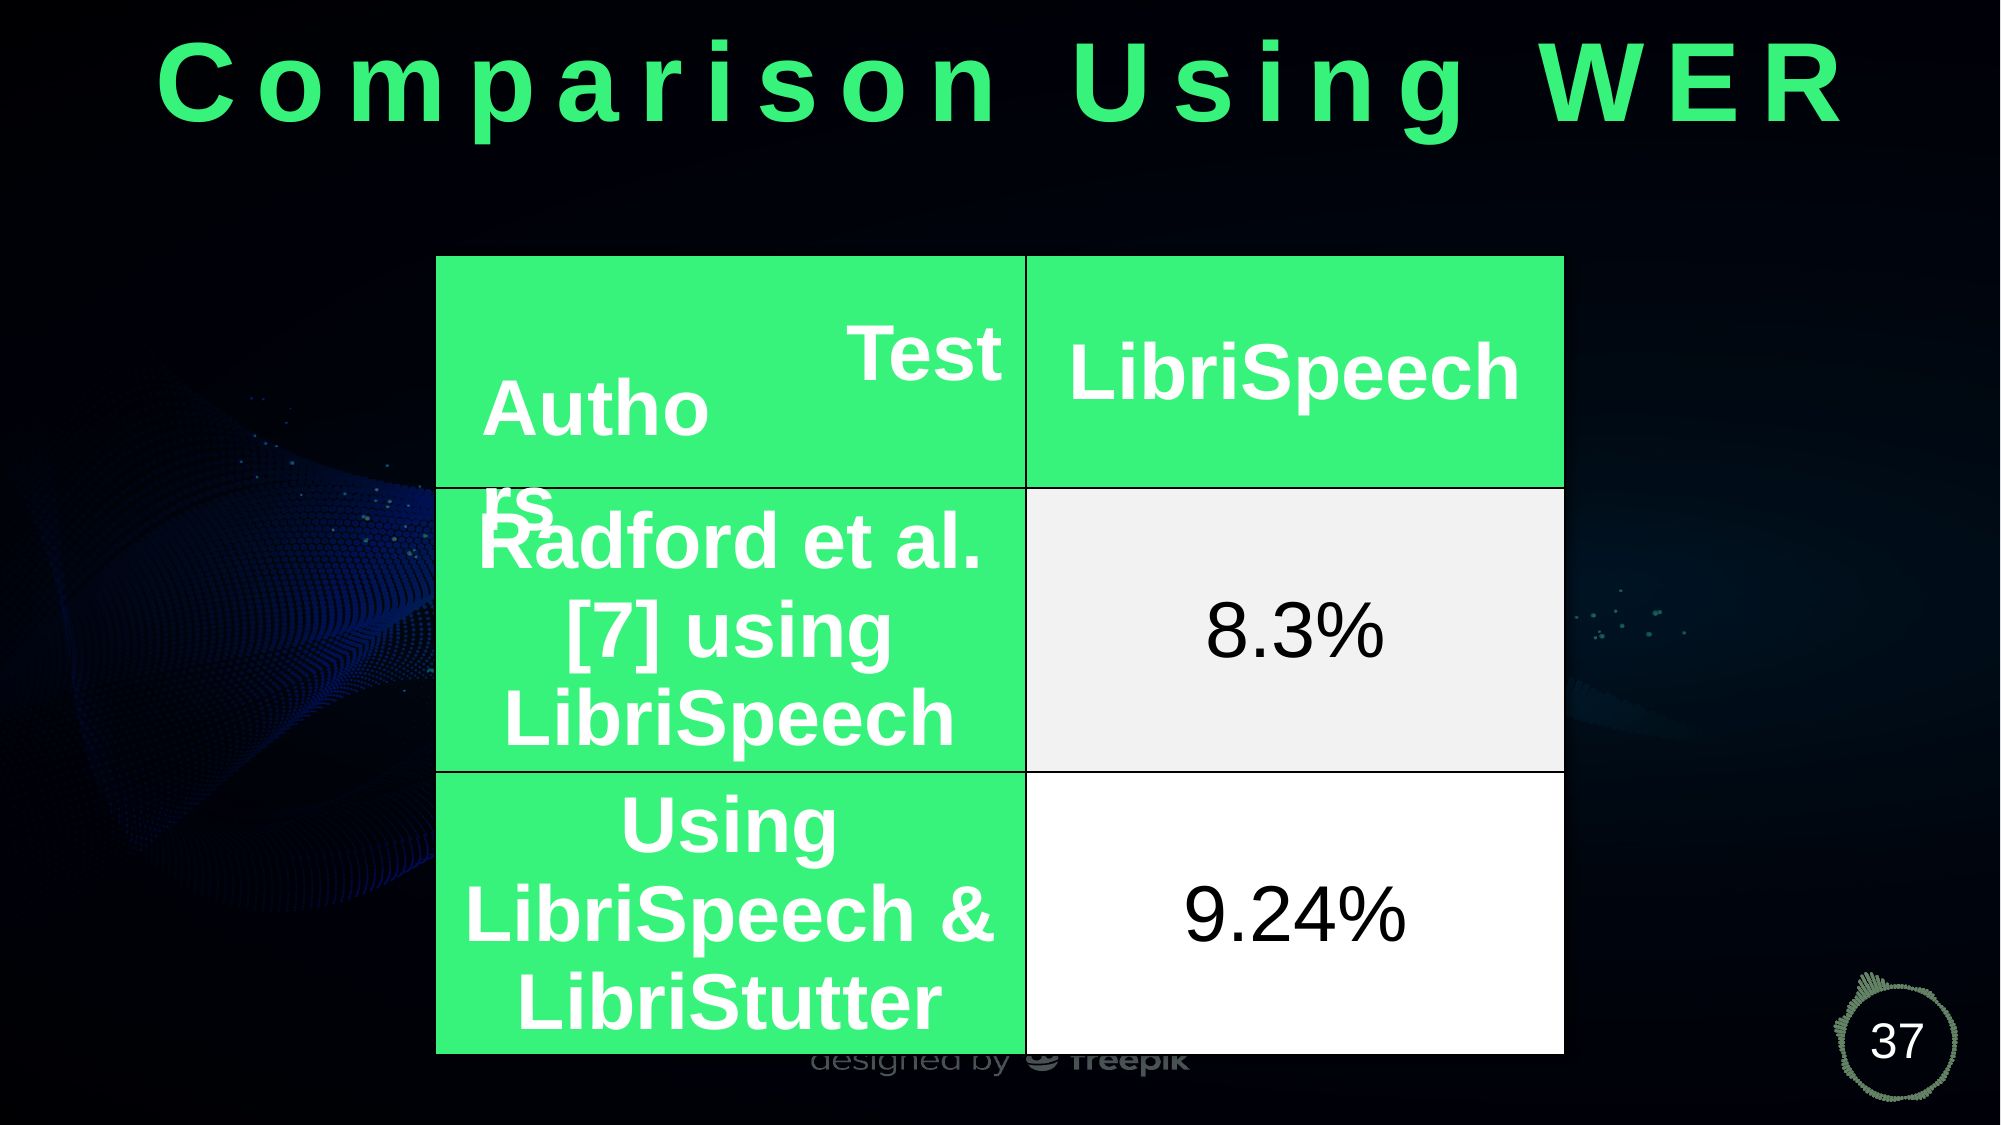

Comparison Using WER
|  | LibriSpeech |
| --- | --- |
| Radford et al. [7] using LibriSpeech | 8.3% |
| Using LibriSpeech & LibriStutter | 9.24% |
Test
Authors
37